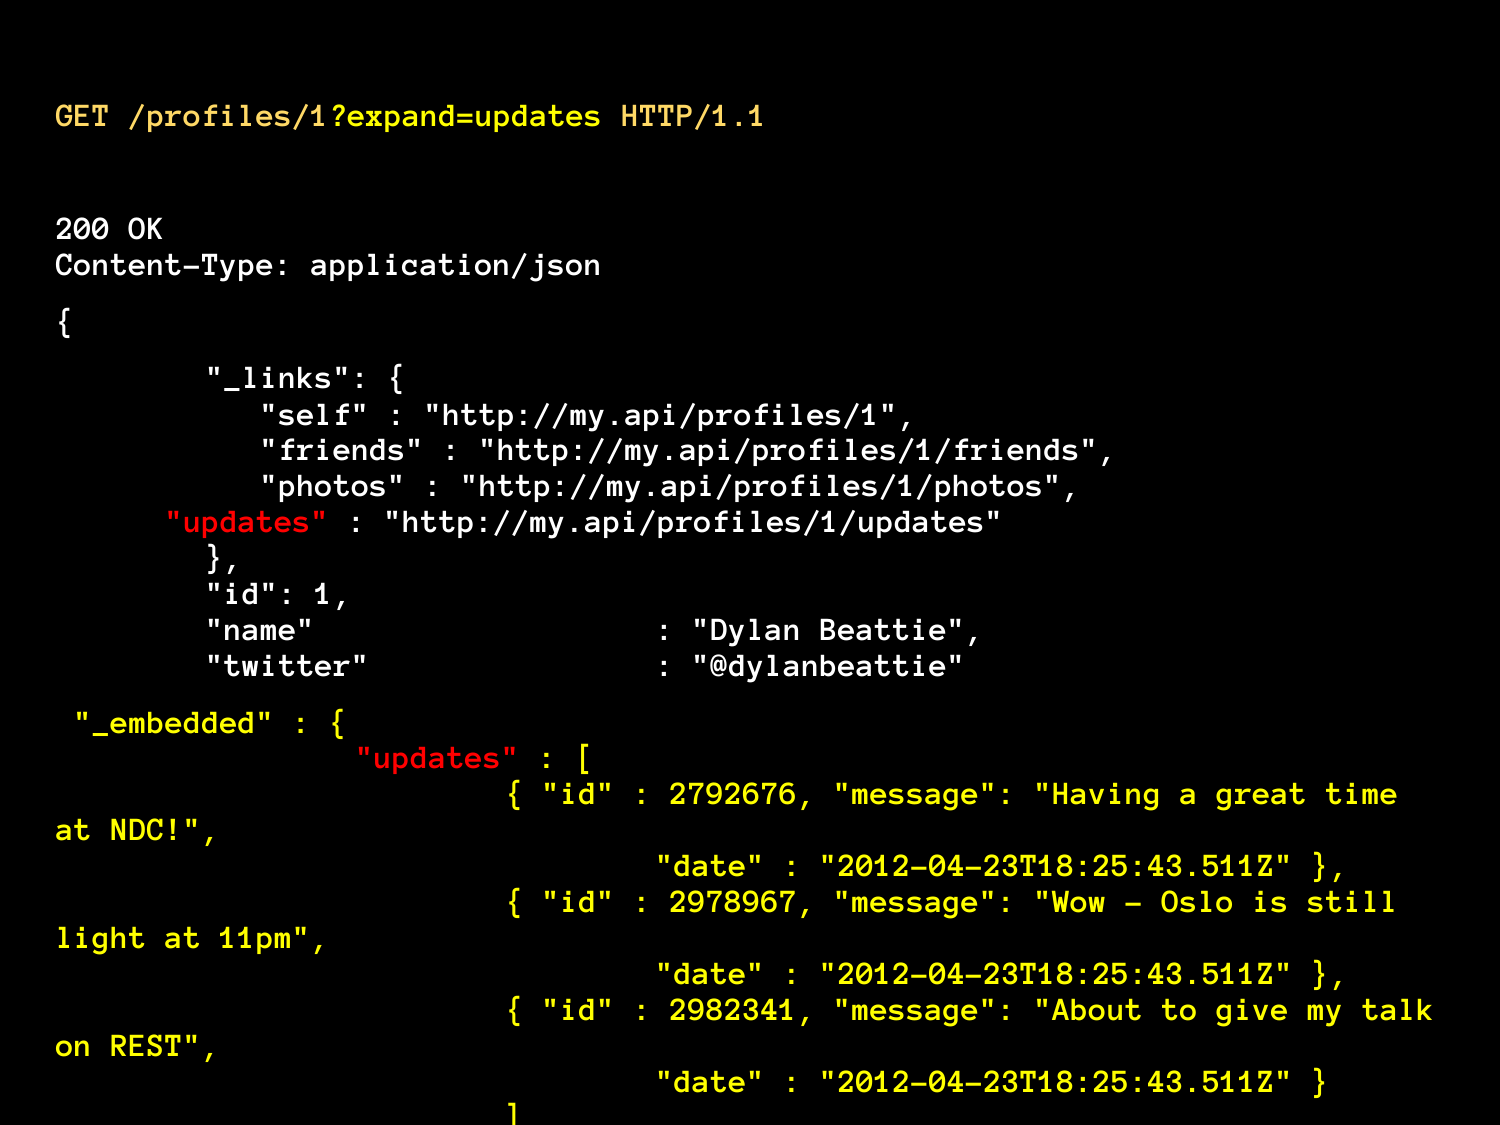

GET /profiles/1?expand=updates HTTP/1.1

200 OK
Content-Type: application/json
{
  	"_links": {
  	   "self" : "http://my.api/profiles/1",
 	   "friends" : "http://my.api/profiles/1/friends",
  	   "photos" : "http://my.api/profiles/1/photos",
      "updates" : "http://my.api/profiles/1/updates"
  	},
  	"id": 1,
  	"name"			: "Dylan Beattie",
  	"twitter"		: "@dylanbeattie"
 "_embedded" : {
 		"updates" : [
   			{ "id" : 2792676, "message": "Having a great time at NDC!",
				"date" : "2012-04-23T18:25:43.511Z" },
   			{ "id" : 2978967, "message": "Wow – Oslo is still light at 11pm",
				"date" : "2012-04-23T18:25:43.511Z" },
   			{ "id" : 2982341, "message": "About to give my talk on REST",
				"date" : "2012-04-23T18:25:43.511Z" }
  			]
  		}
}